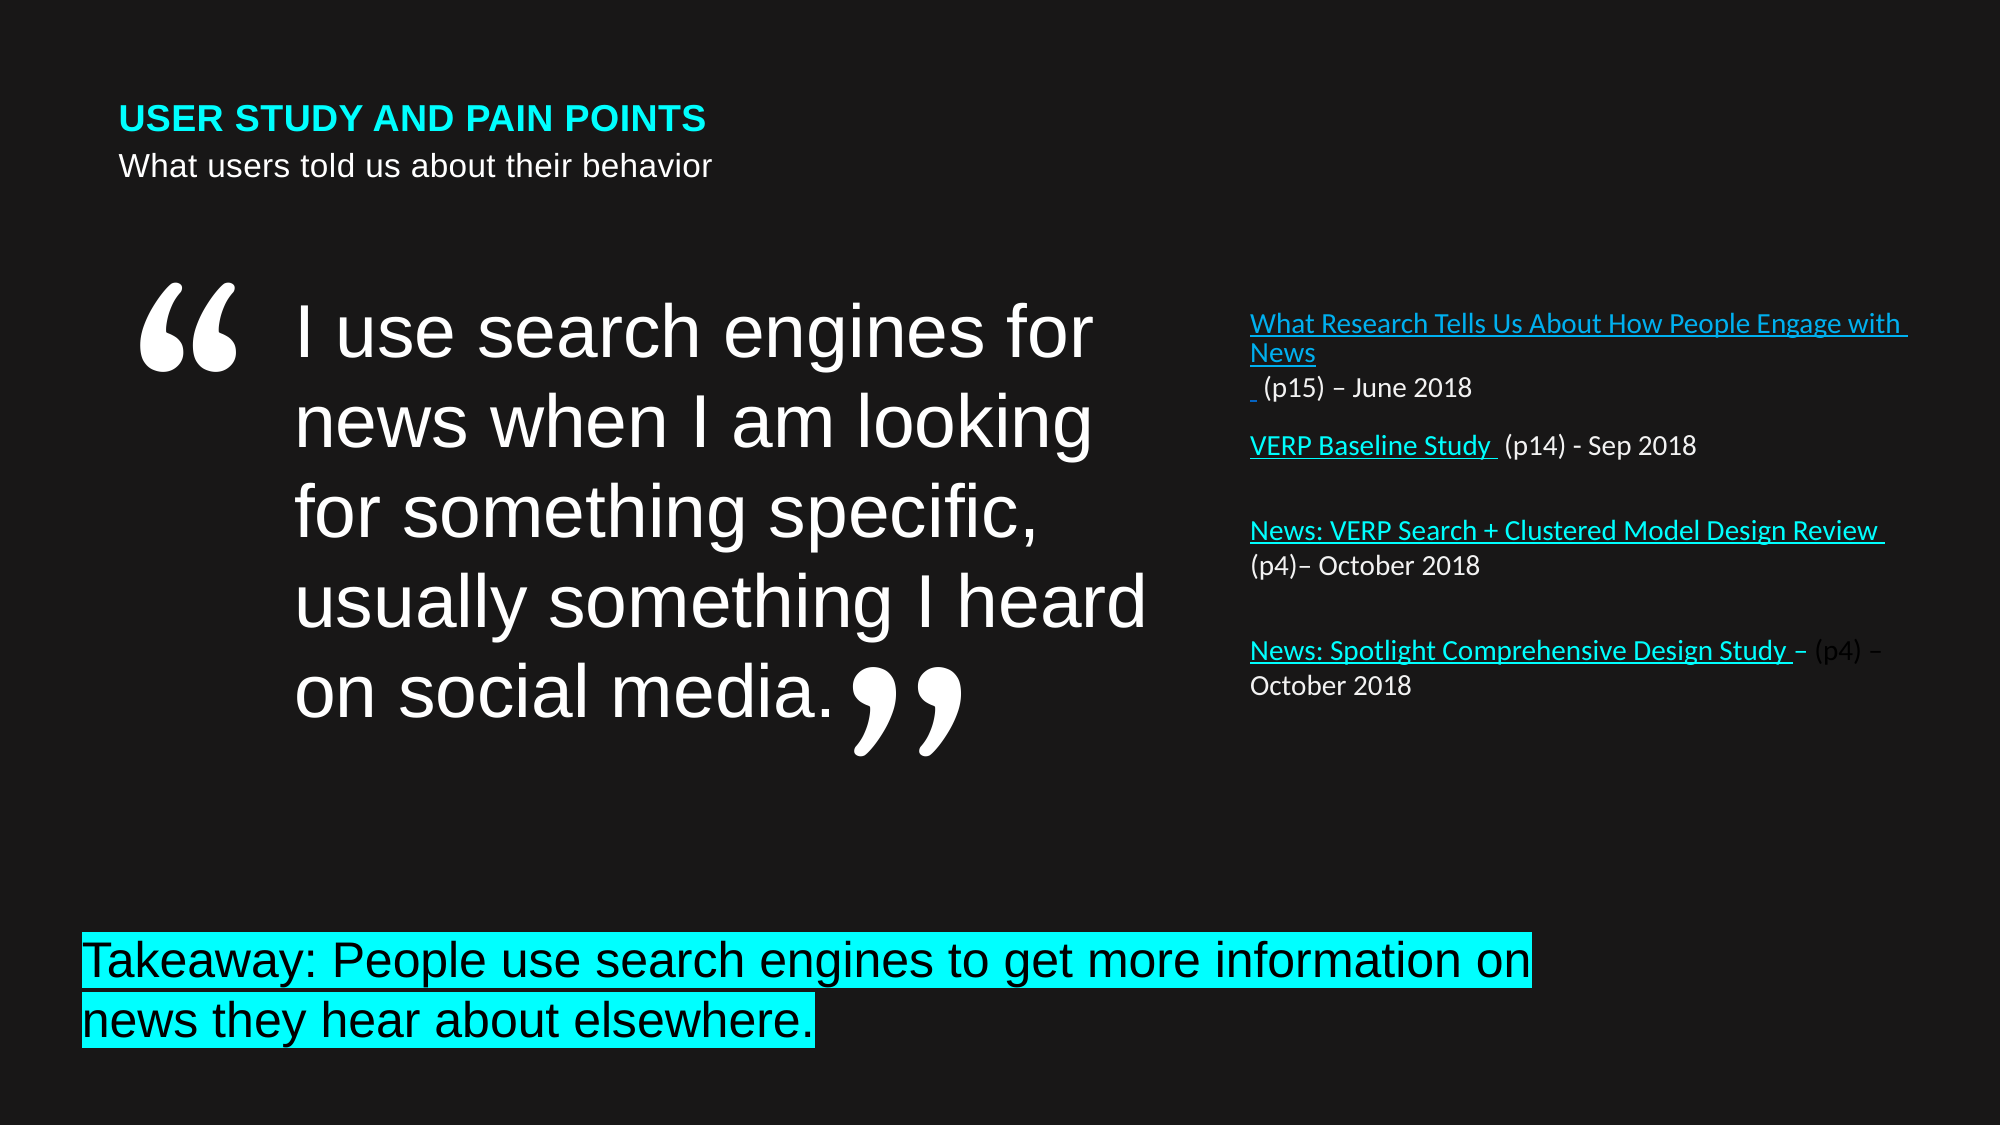

User study and pain points
What users told us about their behavior
“
I use search engines for news when I am looking for something specific, usually something I heard on social media.
What Research Tells Us About How People Engage with News  (p15) – June 2018
VERP Baseline Study  (p14) - Sep 2018
News: VERP Search + Clustered Model Design Review  (p4)– October 2018
’’
News: Spotlight Comprehensive Design Study – (p4) – October 2018​
Takeaway: People use search engines to get more information on news they hear about elsewhere.